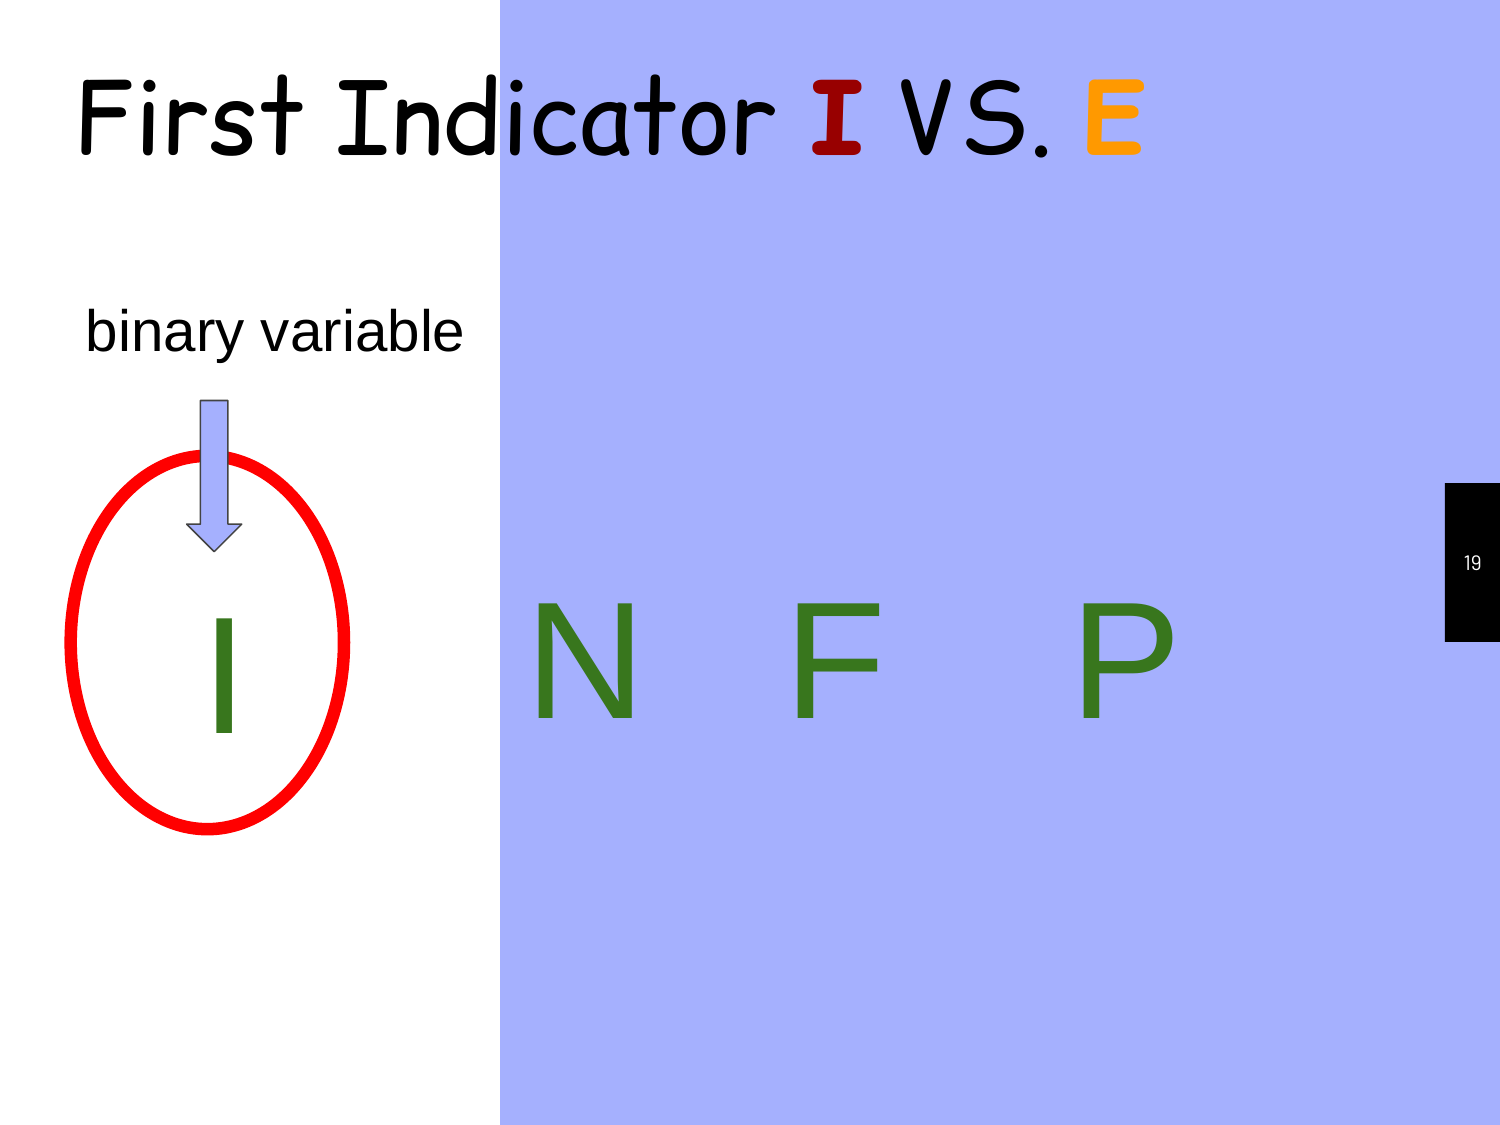

First Indicator I VS. E
binary variable

19
   N   F    P
I